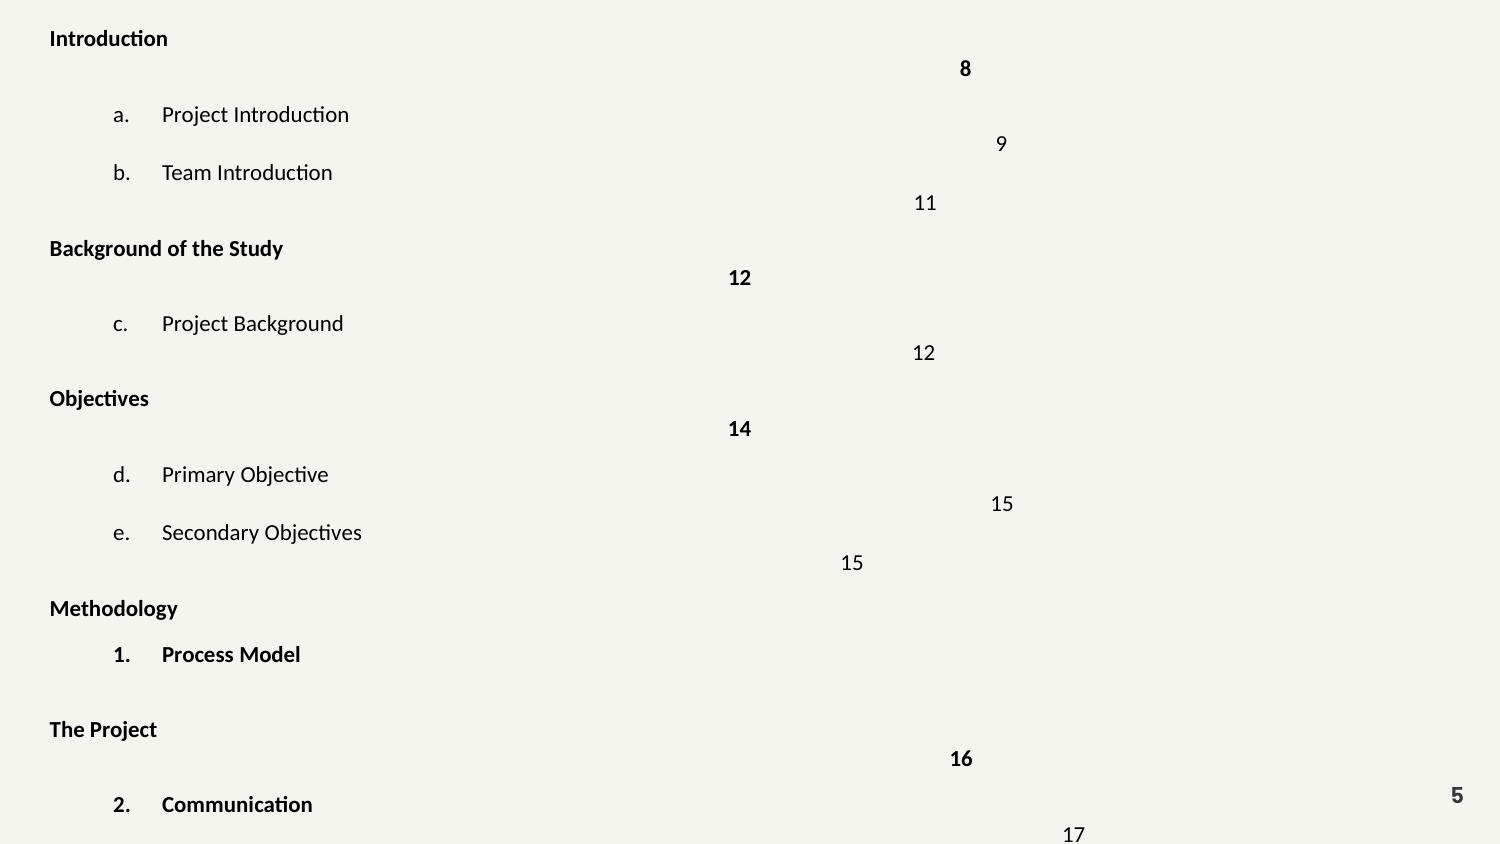

# Introduction													  8
Project Introduction									 	                9
Team Introduction  									                             11
Background of the Study										               12
Project Background  										12
Objectives                         									 	               14
Primary Objective 										               15
Secondary Objectives 	 								               15
Methodology
Process Model
The Project                    												16
Communication											17
Organization visit/ Survey (One Page for each visit)			                                           17
Stakeholder visit / Communication Client
Planning 												28
PERT 											31
CPM											32
Gantt Chart / Time Chart									33
Project Planning 										20
Software Estimation									               21
FP Estimation 									24
Process Based estimation

5